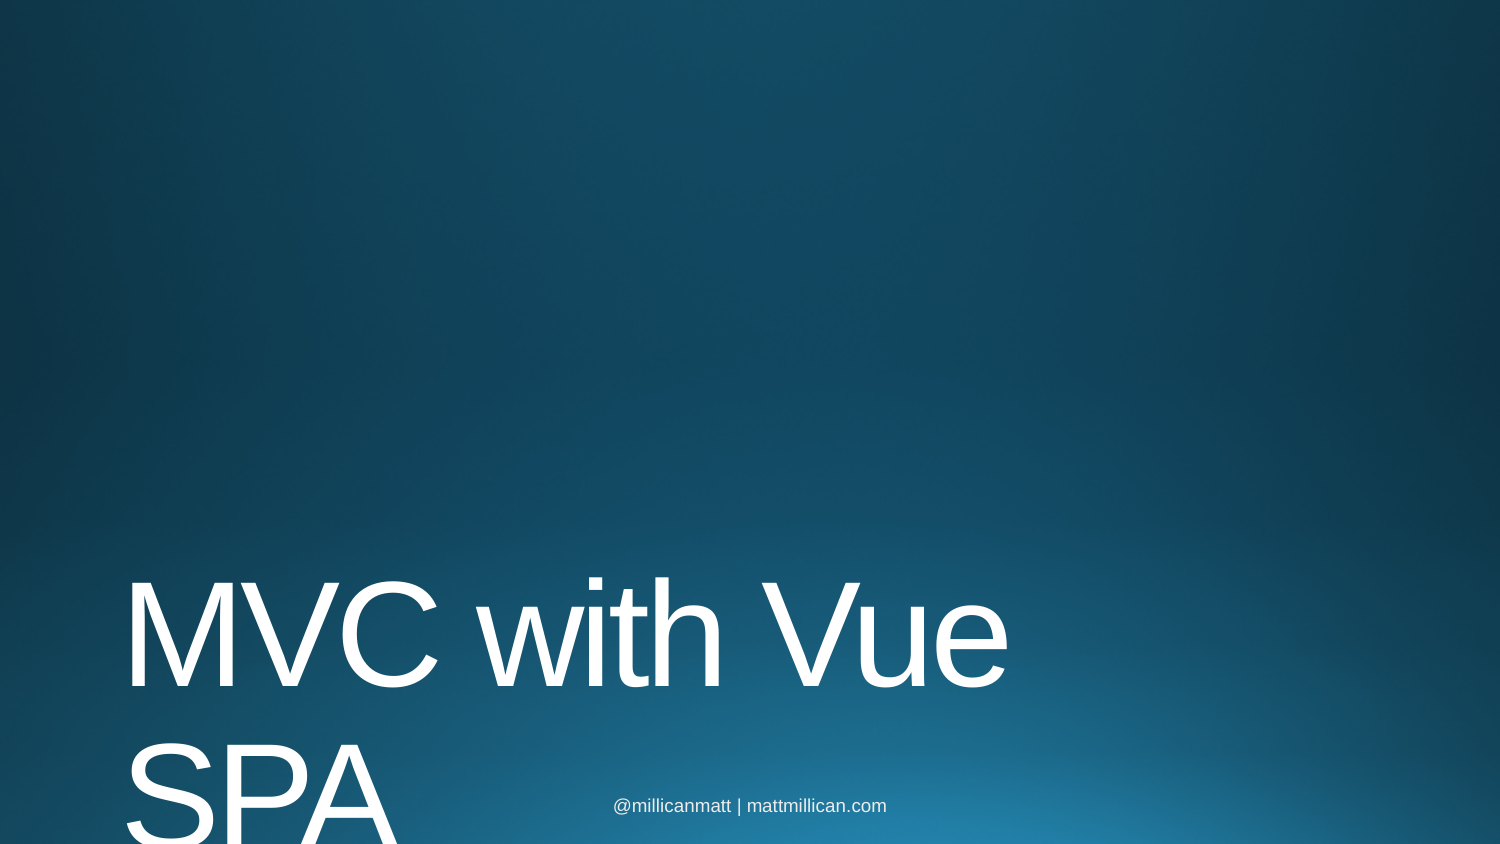

# MVC with Vue SPA
@millicanmatt | mattmillican.com